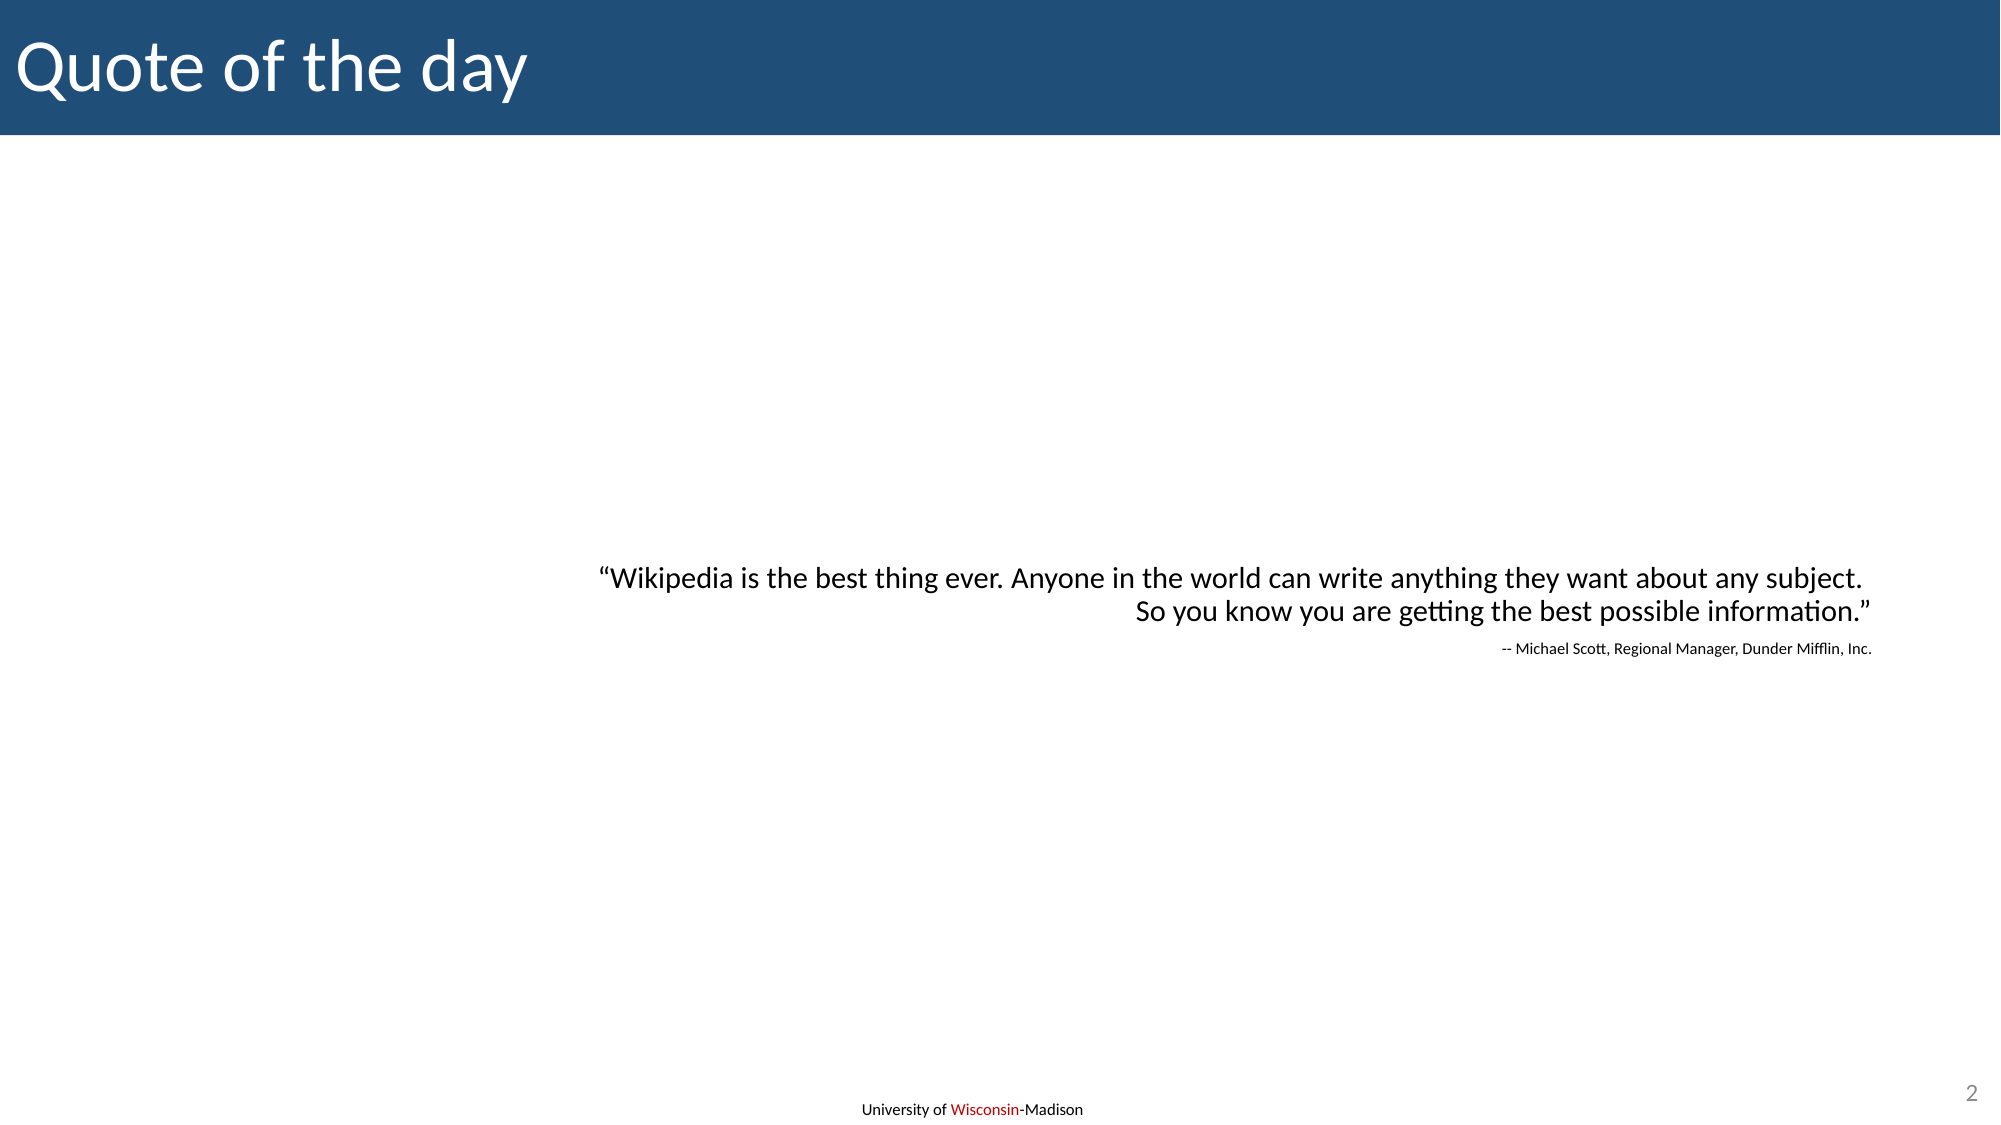

# Quote of the day
“Wikipedia is the best thing ever. Anyone in the world can write anything they want about any subject.
So you know you are getting the best possible information.”
-- Michael Scott, Regional Manager, Dunder Mifflin, Inc.

2